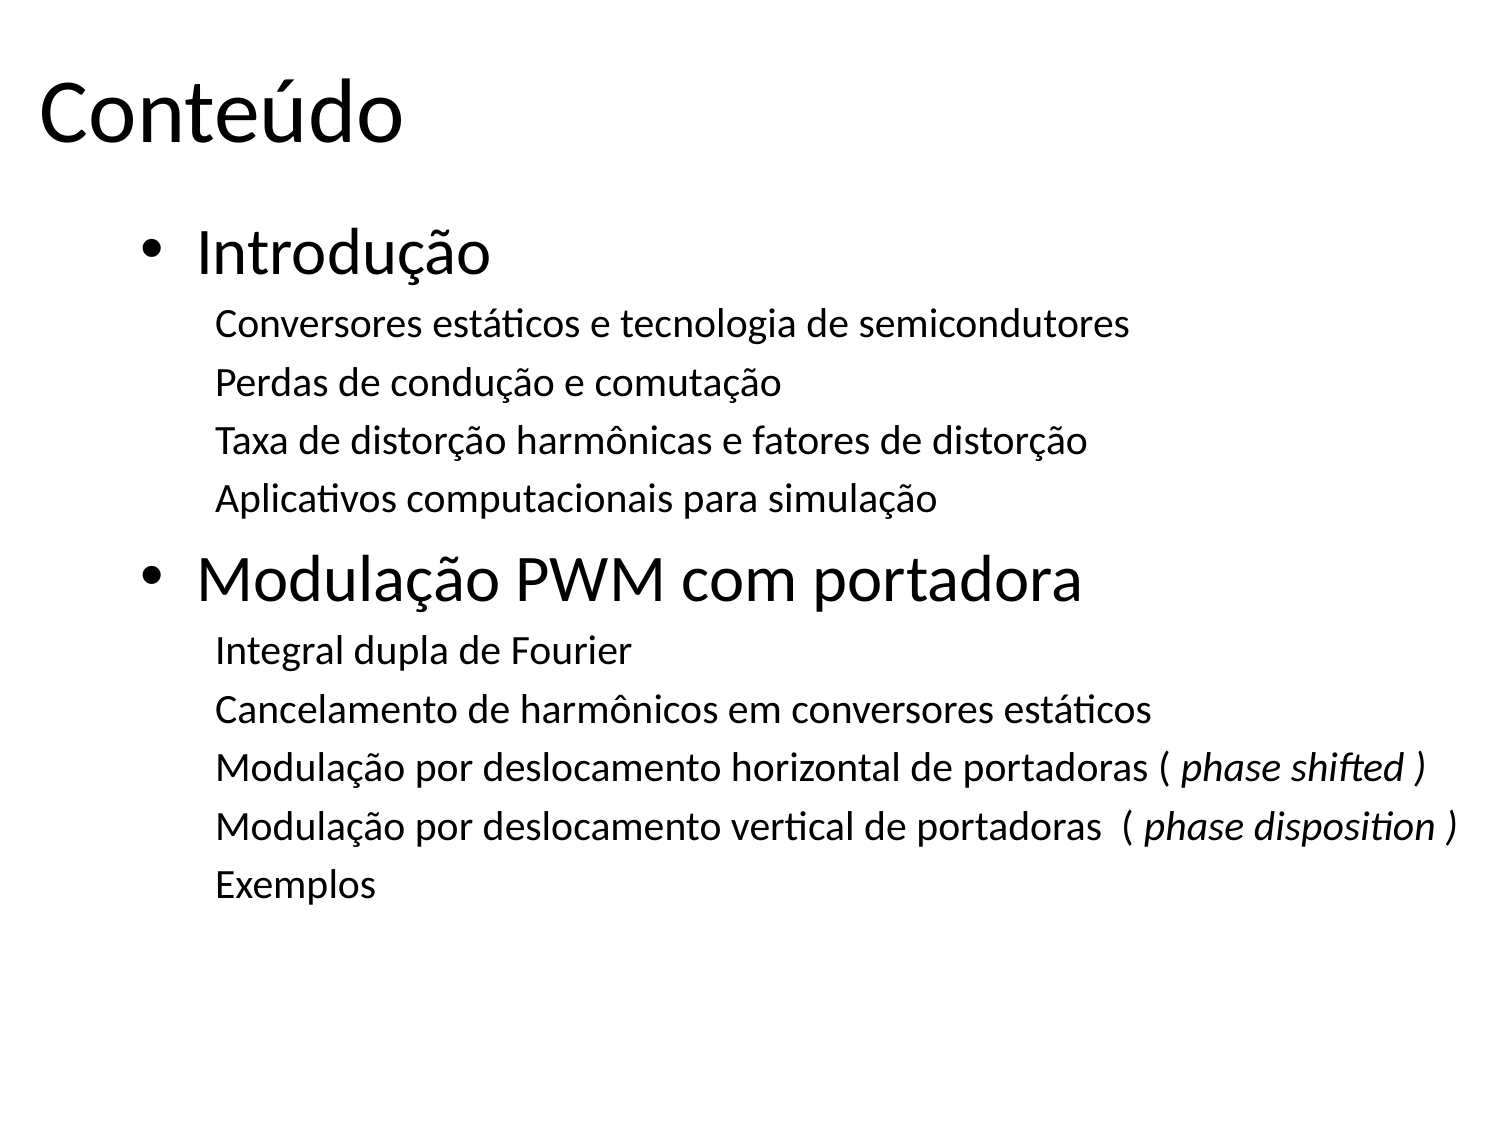

# Conteúdo
Introdução
Conversores estáticos e tecnologia de semicondutores
Perdas de condução e comutação
Taxa de distorção harmônicas e fatores de distorção
Aplicativos computacionais para simulação
Modulação PWM com portadora
Integral dupla de Fourier
Cancelamento de harmônicos em conversores estáticos
Modulação por deslocamento horizontal de portadoras ( phase shifted )
Modulação por deslocamento vertical de portadoras  ( phase disposition )
Exemplos